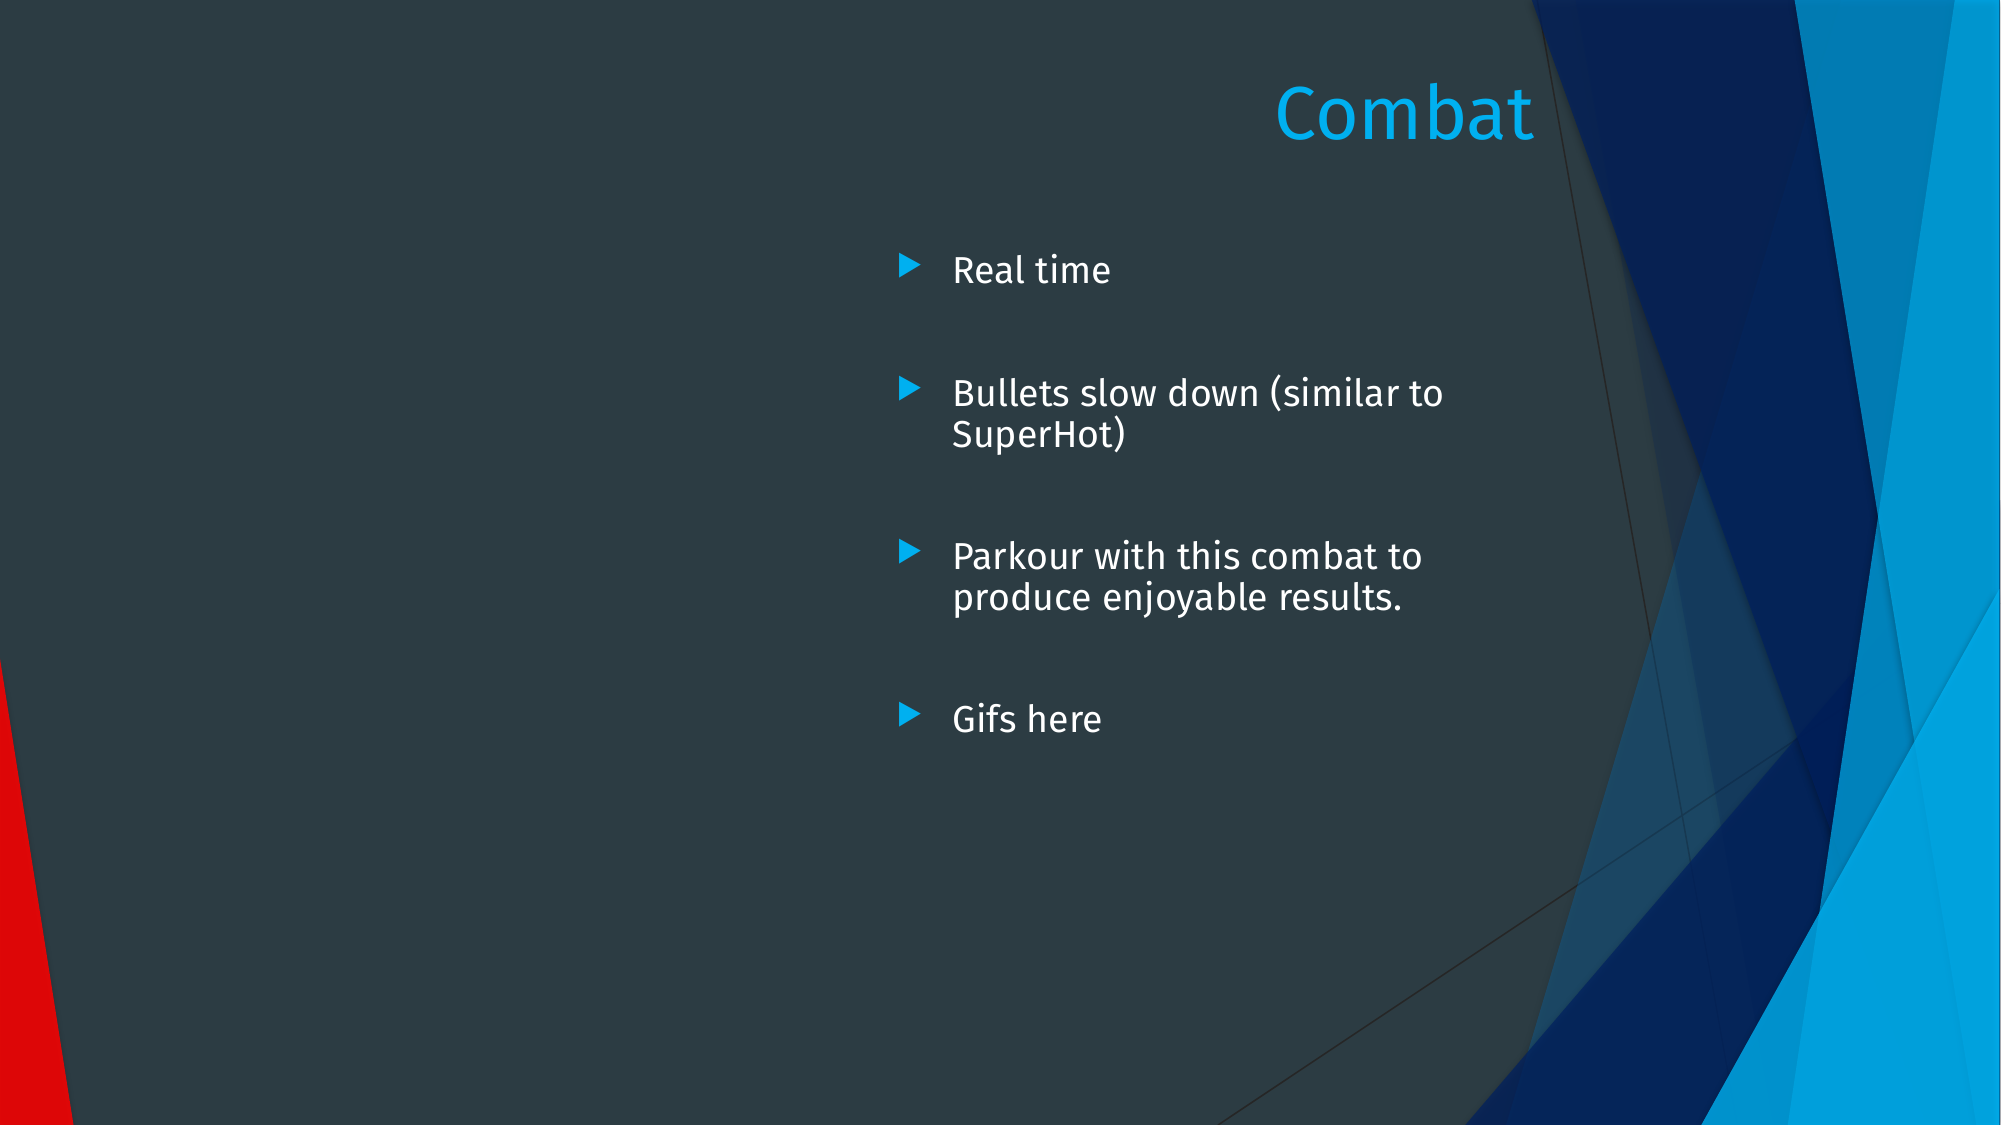

# Combat
Real time

Bullets slow down (similar to SuperHot)

Parkour with this combat to produce enjoyable results.

Gifs here